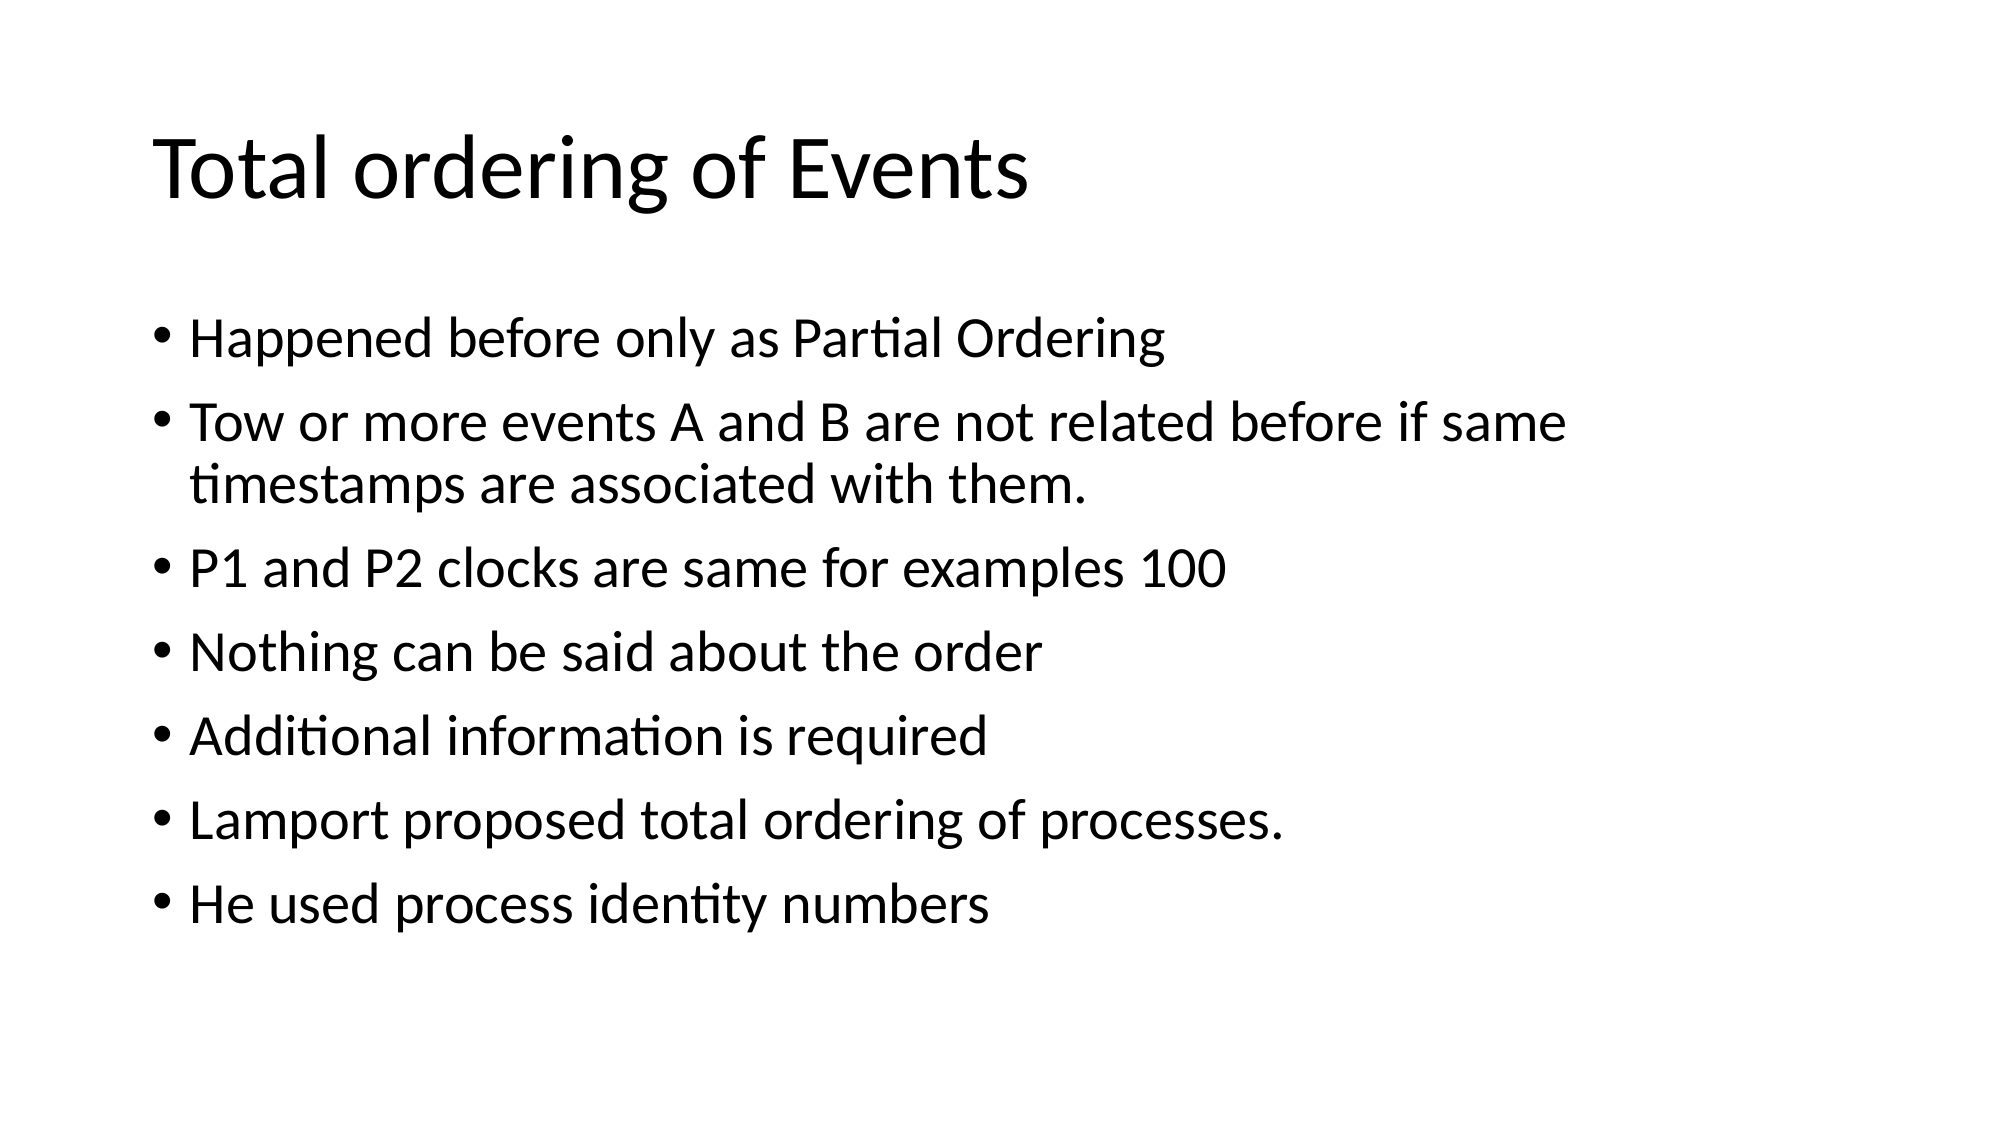

# Total ordering of Events
Happened before only as Partial Ordering
Tow or more events A and B are not related before if same timestamps are associated with them.
P1 and P2 clocks are same for examples 100
Nothing can be said about the order
Additional information is required
Lamport proposed total ordering of processes.
He used process identity numbers